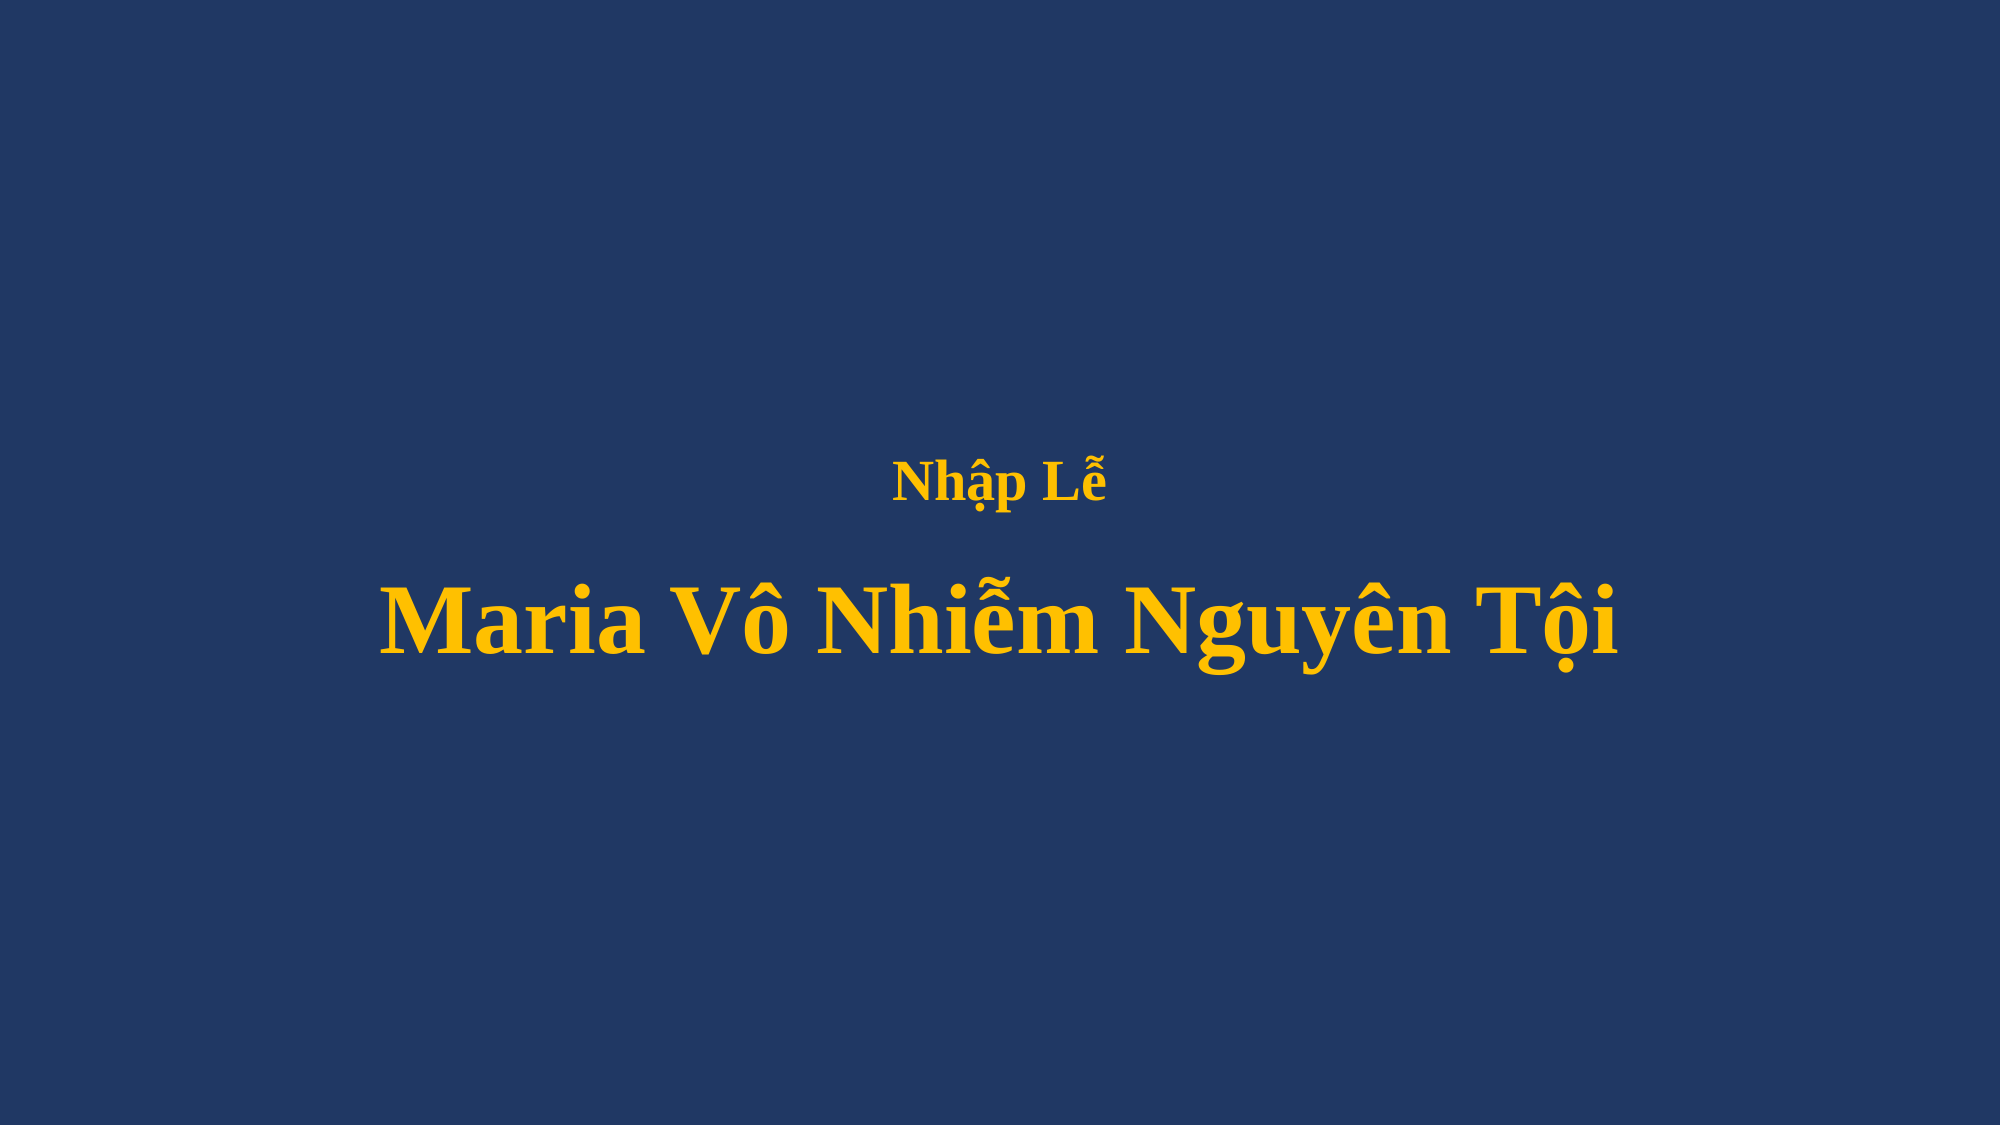

# Nhập Lễ Maria Vô Nhiễm Nguyên Tội